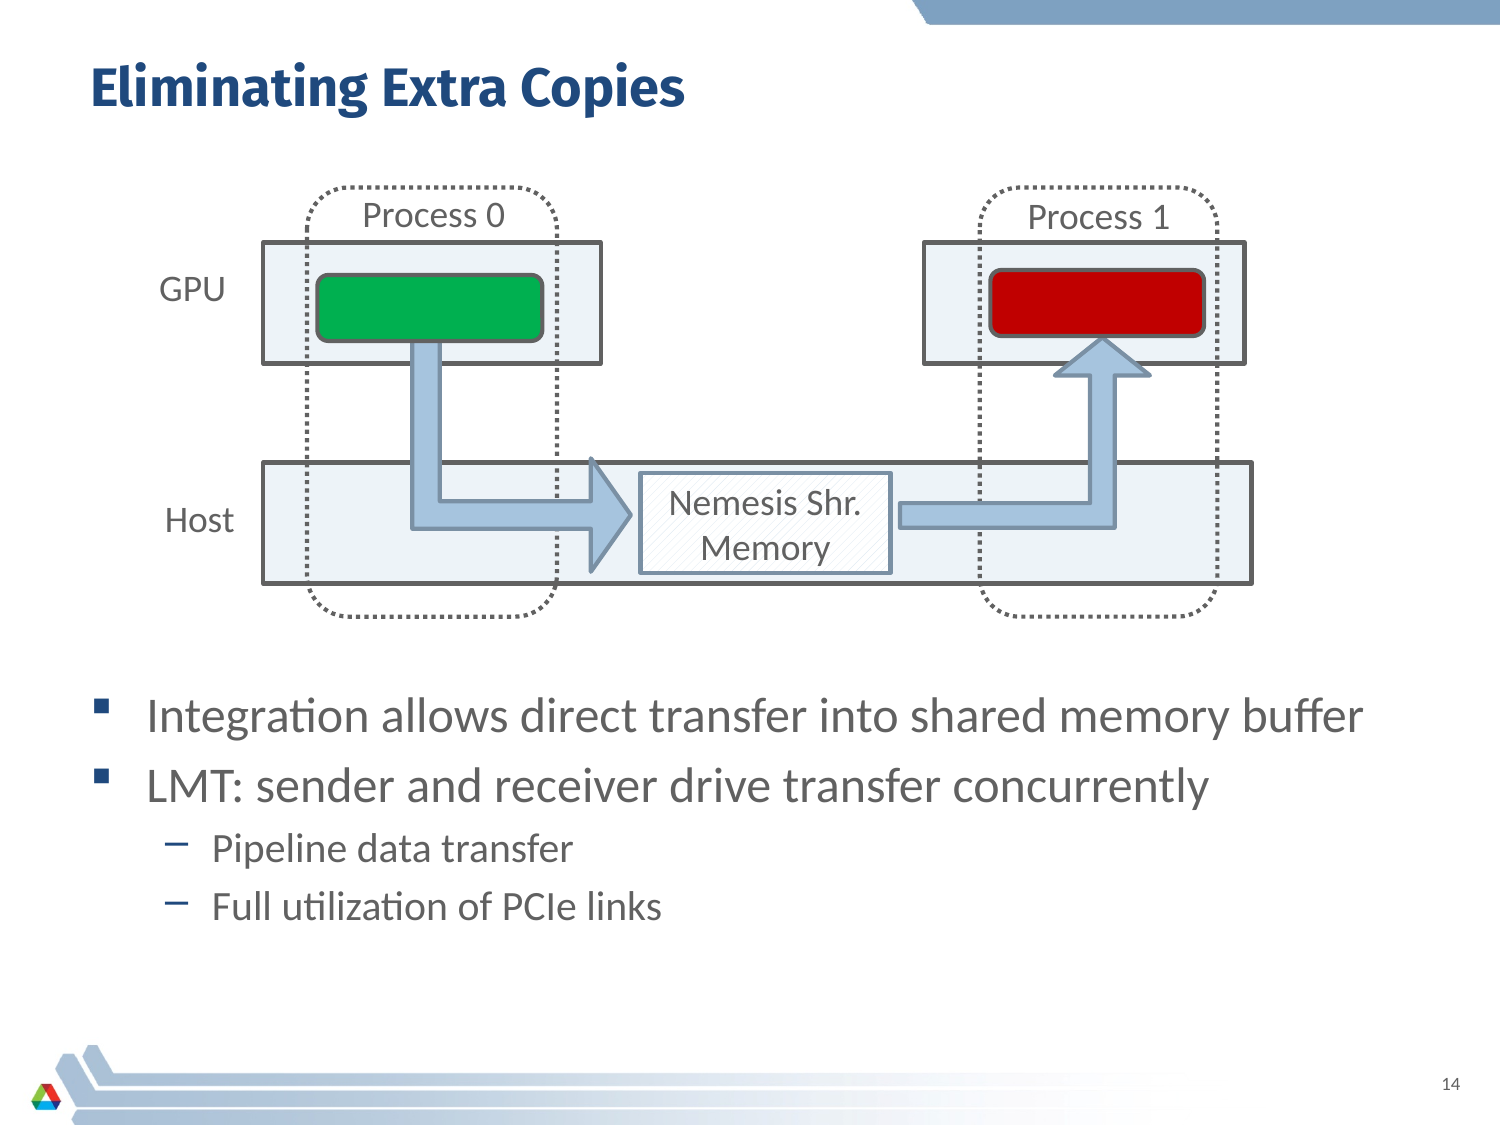

# Eliminating Extra Copies
Process 0
Process 1

GPU

Nemesis Shr. Memory
Host
Integration allows direct transfer into shared memory buffer
LMT: sender and receiver drive transfer concurrently
Pipeline data transfer
Full utilization of PCIe links
14